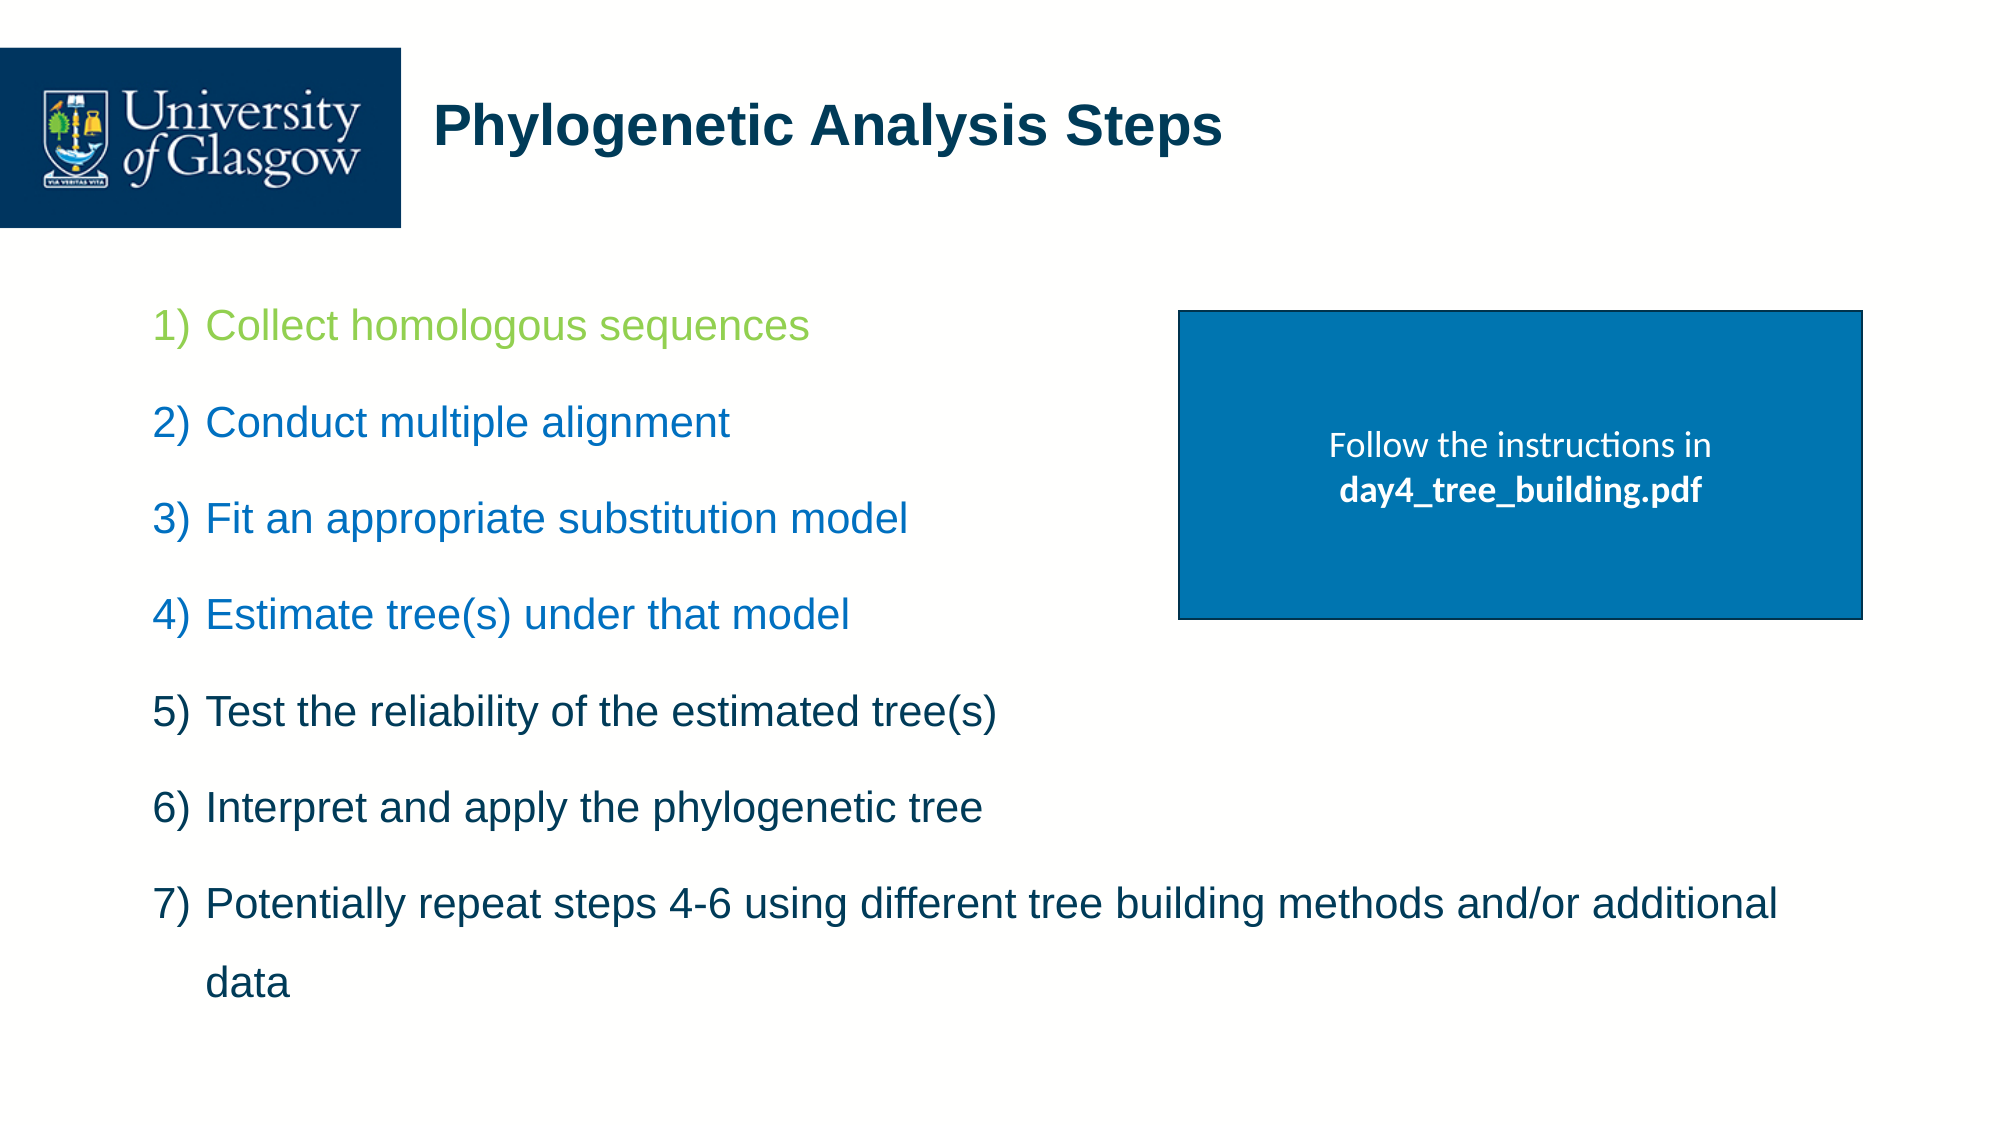

# Phylogenetic Analysis Steps
Collect homologous sequences
Conduct multiple alignment
Fit an appropriate substitution model
Estimate tree(s) under that model
Test the reliability of the estimated tree(s)
Interpret and apply the phylogenetic tree
Potentially repeat steps 4-6 using different tree building methods and/or additional data

Follow the instructions in day4_tree_building.pdf